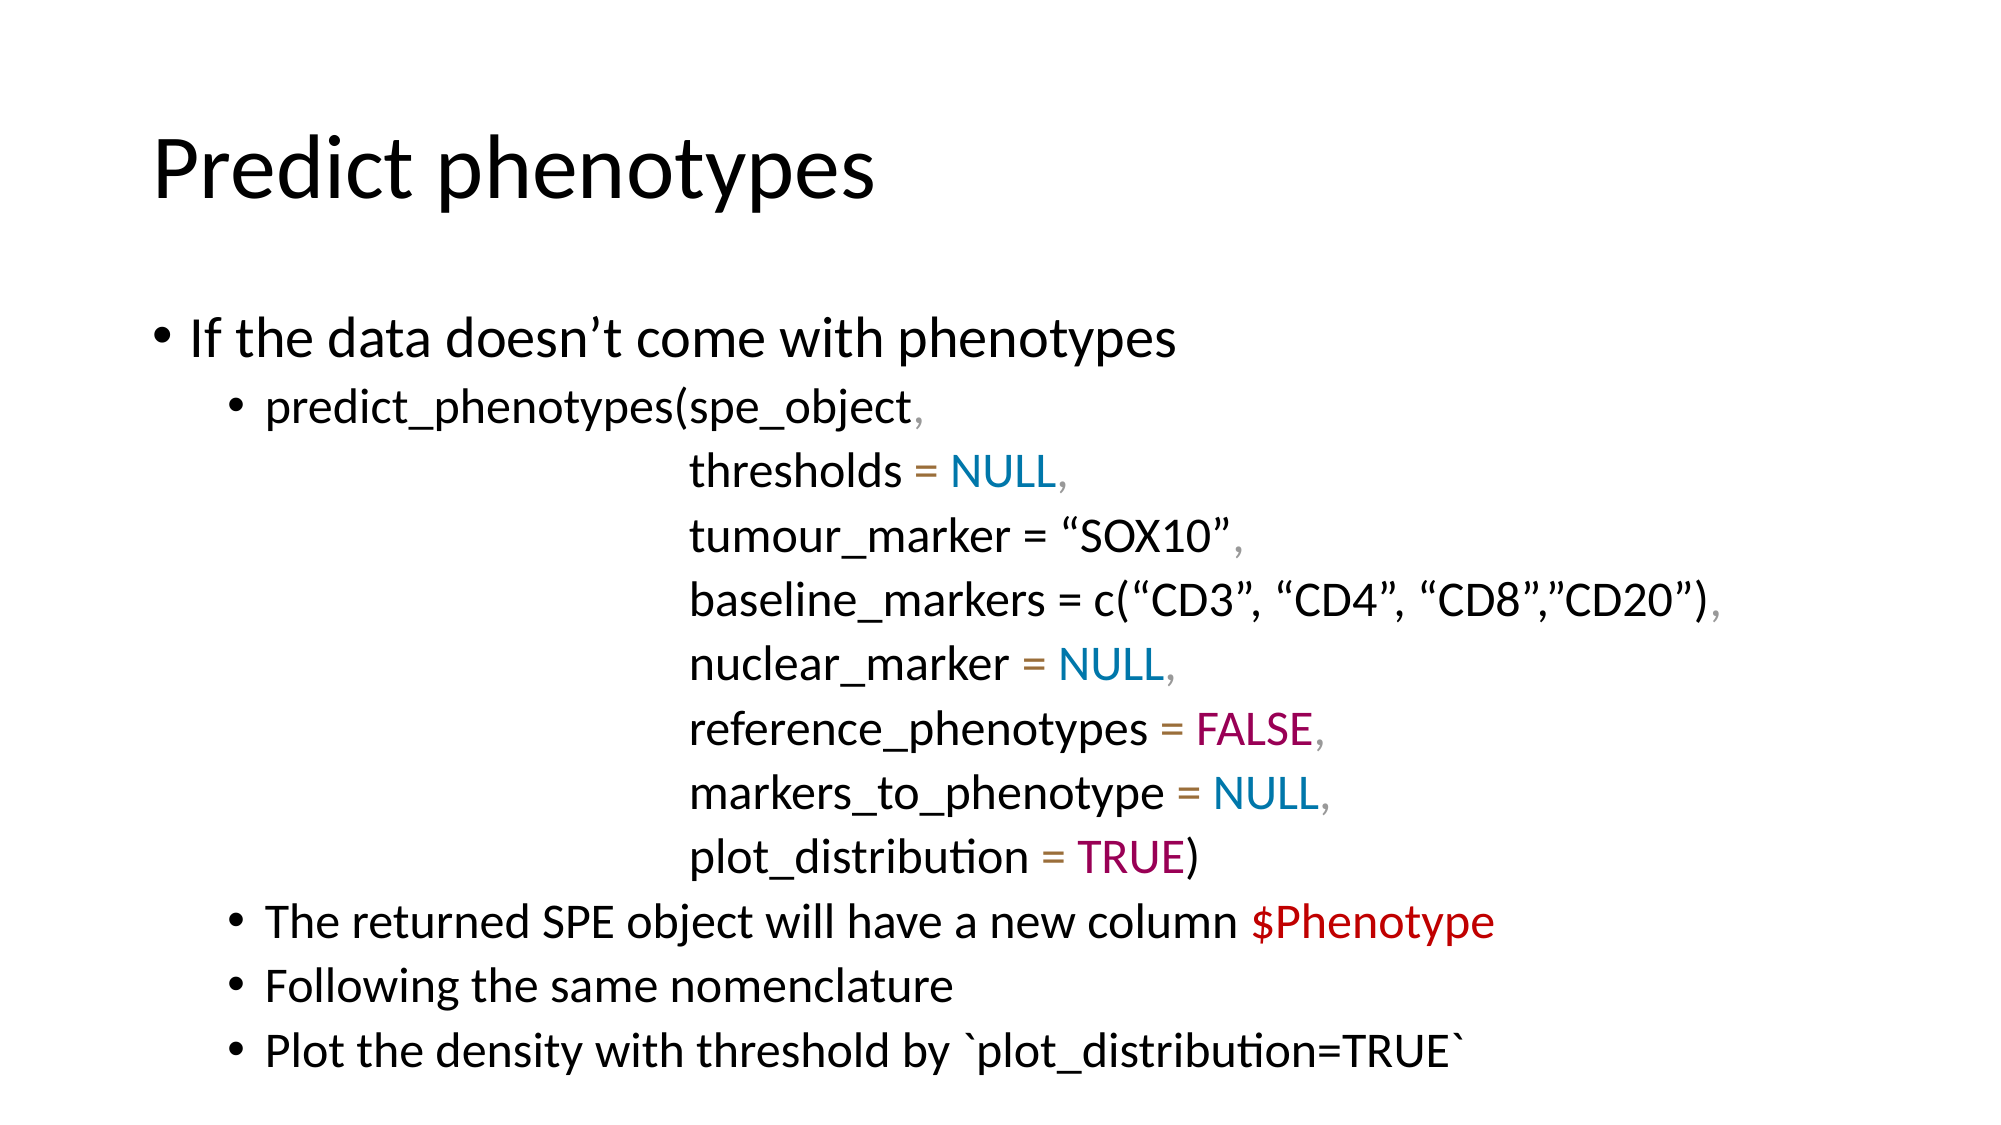

# Predict phenotypes
If the data doesn’t come with phenotypes
predict_phenotypes(spe_object,
                                         thresholds = NULL,
                                         tumour_marker = “SOX10”,
                                         baseline_markers = c(“CD3”, “CD4”, “CD8”,”CD20”),
                                         nuclear_marker = NULL,
                                         reference_phenotypes = FALSE,
                                         markers_to_phenotype = NULL,
                                         plot_distribution = TRUE)
The returned SPE object will have a new column $Phenotype
Following the same nomenclature
Plot the density with threshold by `plot_distribution=TRUE`